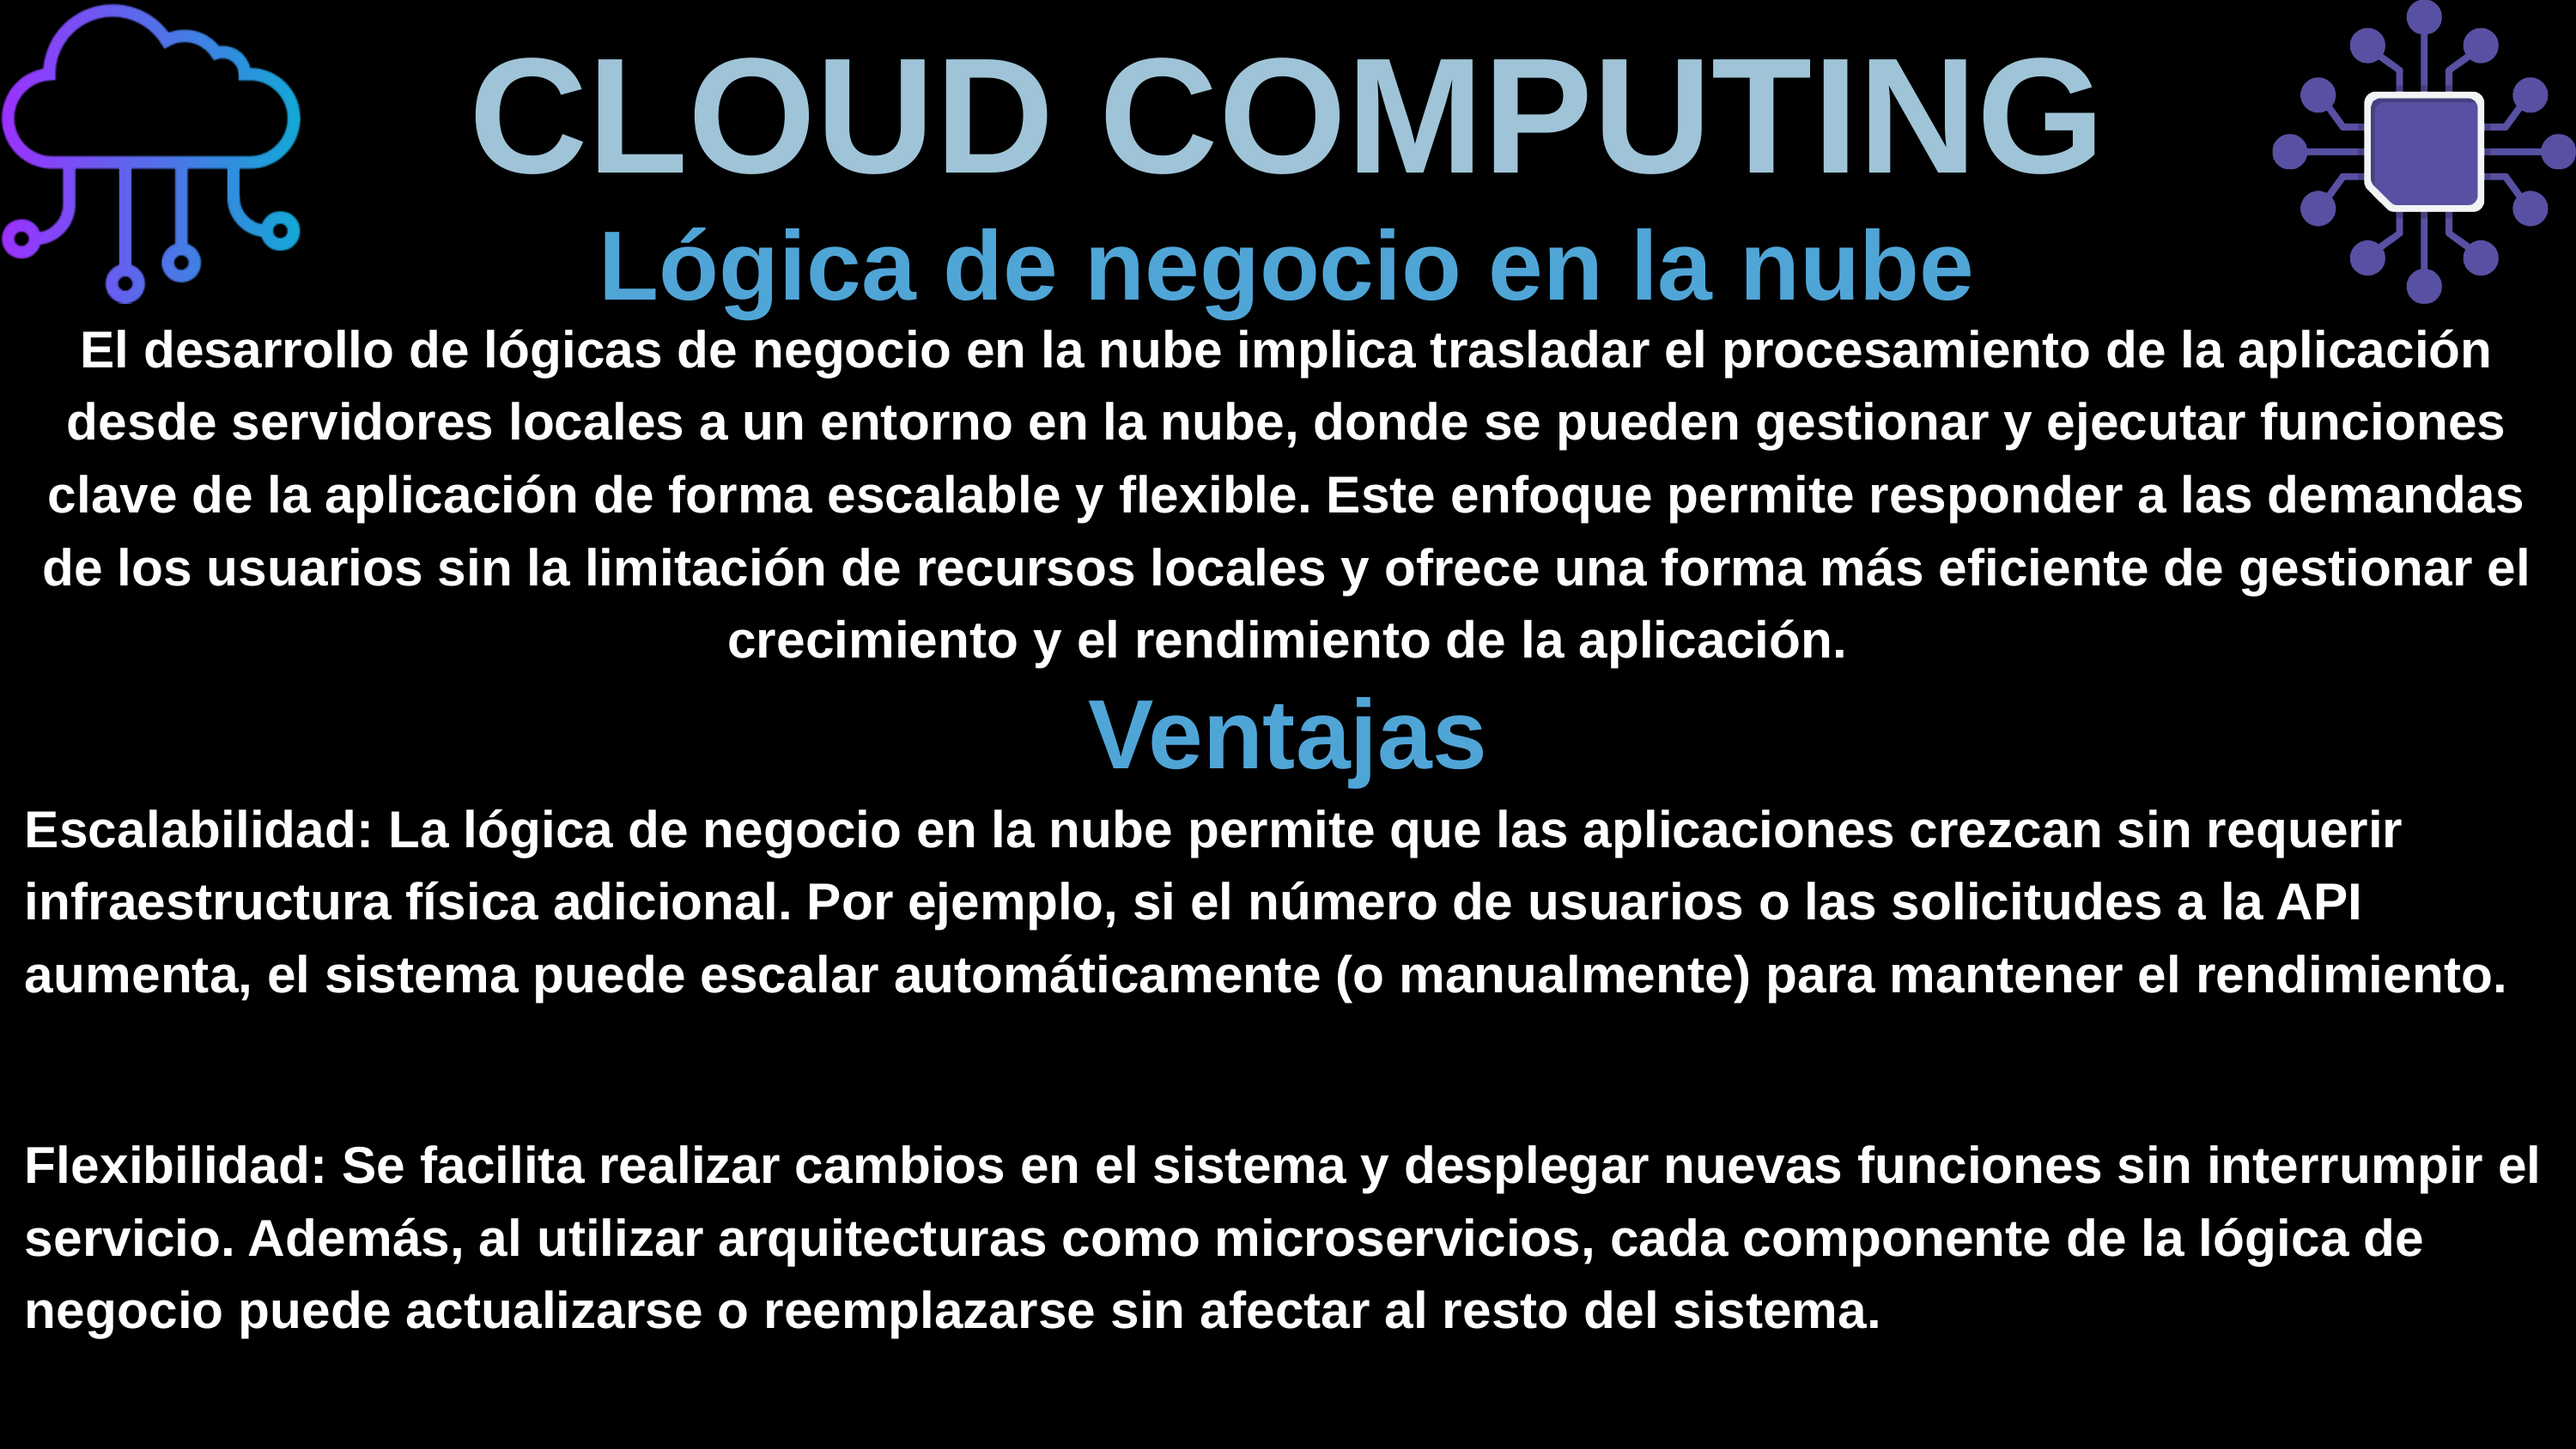

CLOUD COMPUTING
Lógica de negocio en la nube
El desarrollo de lógicas de negocio en la nube implica trasladar el procesamiento de la aplicación desde servidores locales a un entorno en la nube, donde se pueden gestionar y ejecutar funciones clave de la aplicación de forma escalable y flexible. Este enfoque permite responder a las demandas de los usuarios sin la limitación de recursos locales y ofrece una forma más eficiente de gestionar el crecimiento y el rendimiento de la aplicación.
Ventajas
Escalabilidad: La lógica de negocio en la nube permite que las aplicaciones crezcan sin requerir infraestructura física adicional. Por ejemplo, si el número de usuarios o las solicitudes a la API aumenta, el sistema puede escalar automáticamente (o manualmente) para mantener el rendimiento.
Flexibilidad: Se facilita realizar cambios en el sistema y desplegar nuevas funciones sin interrumpir el servicio. Además, al utilizar arquitecturas como microservicios, cada componente de la lógica de negocio puede actualizarse o reemplazarse sin afectar al resto del sistema.